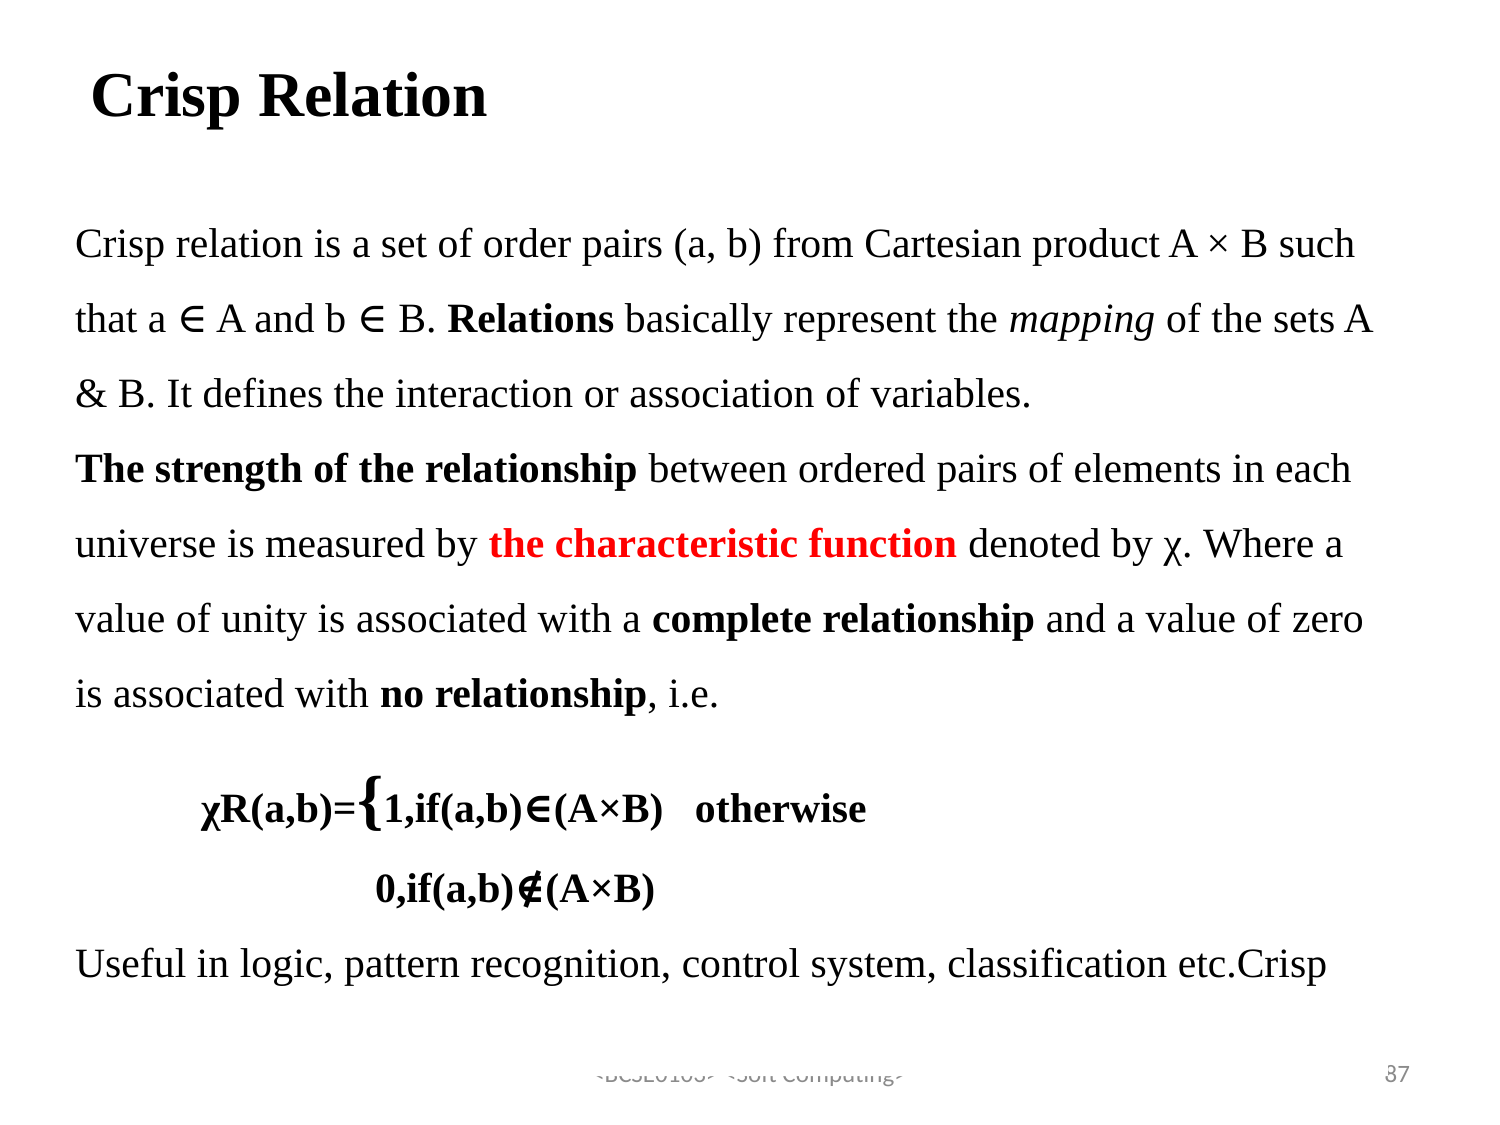

# Crisp Relation
Crisp relation is a set of order pairs (a, b) from Cartesian product A × B such that a ∈ A and b ∈ B. Relations basically represent the mapping of the sets A & B. It defines the interaction or association of variables.
The strength of the relationship between ordered pairs of elements in each universe is measured by the characteristic function denoted by χ. Where a value of unity is associated with a complete relationship and a value of zero is associated with no relationship, i.e.
            χR(a,b)={1,if(a,b)∈(A×B)   otherwise                                                      		0,if(a,b)∉(A×B)
Useful in logic, pattern recognition, control system, classification etc.Crisp

<BCSE0103> <Soft Computing>
87